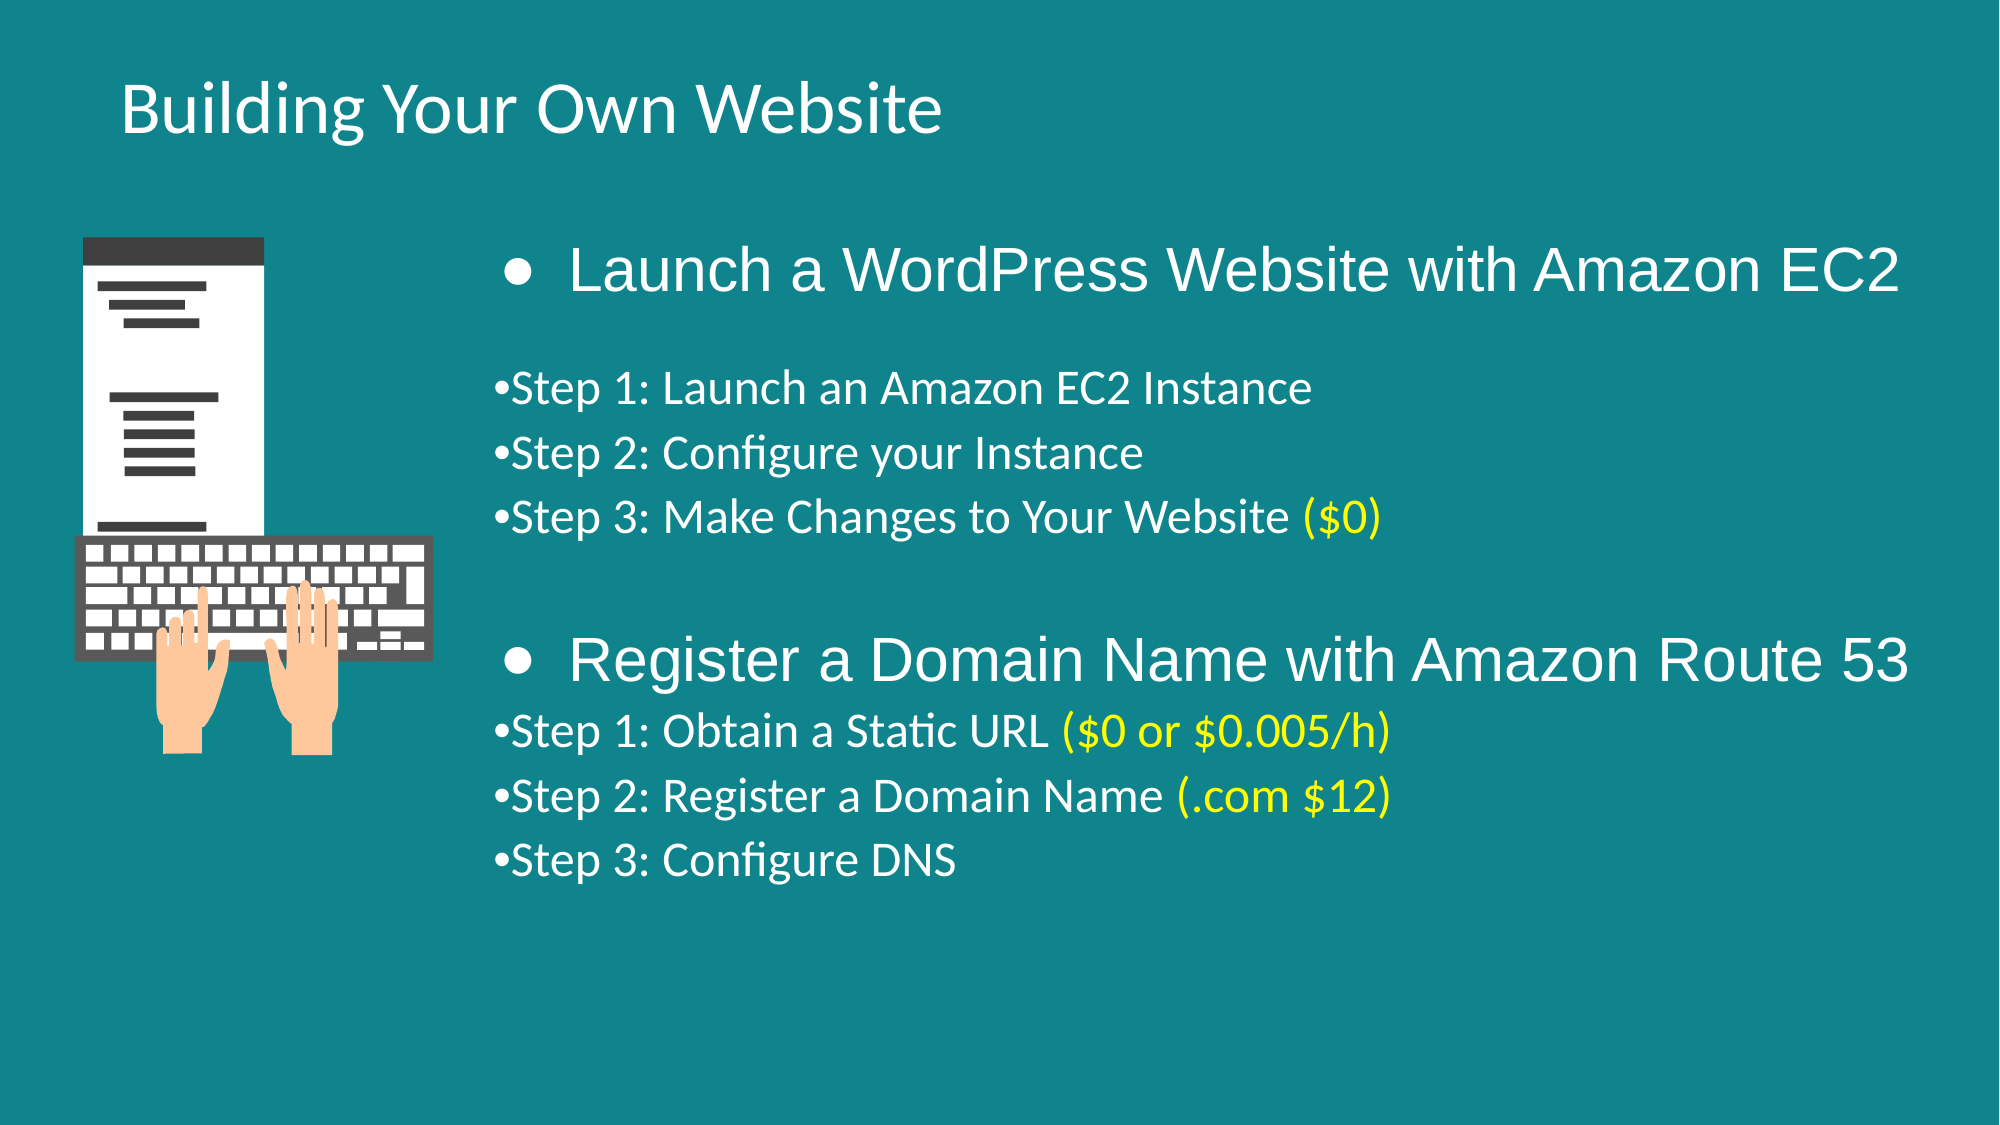

# Building Your Own Website
Launch a WordPress Website with Amazon EC2

•Step 1: Launch an Amazon EC2 Instance
•Step 2: Configure your Instance
•Step 3: Make Changes to Your Website ($0)

Register a Domain Name with Amazon Route 53
•Step 1: Obtain a Static URL ($0 or $0.005/h)
•Step 2: Register a Domain Name (.com $12)
•Step 3: Configure DNS